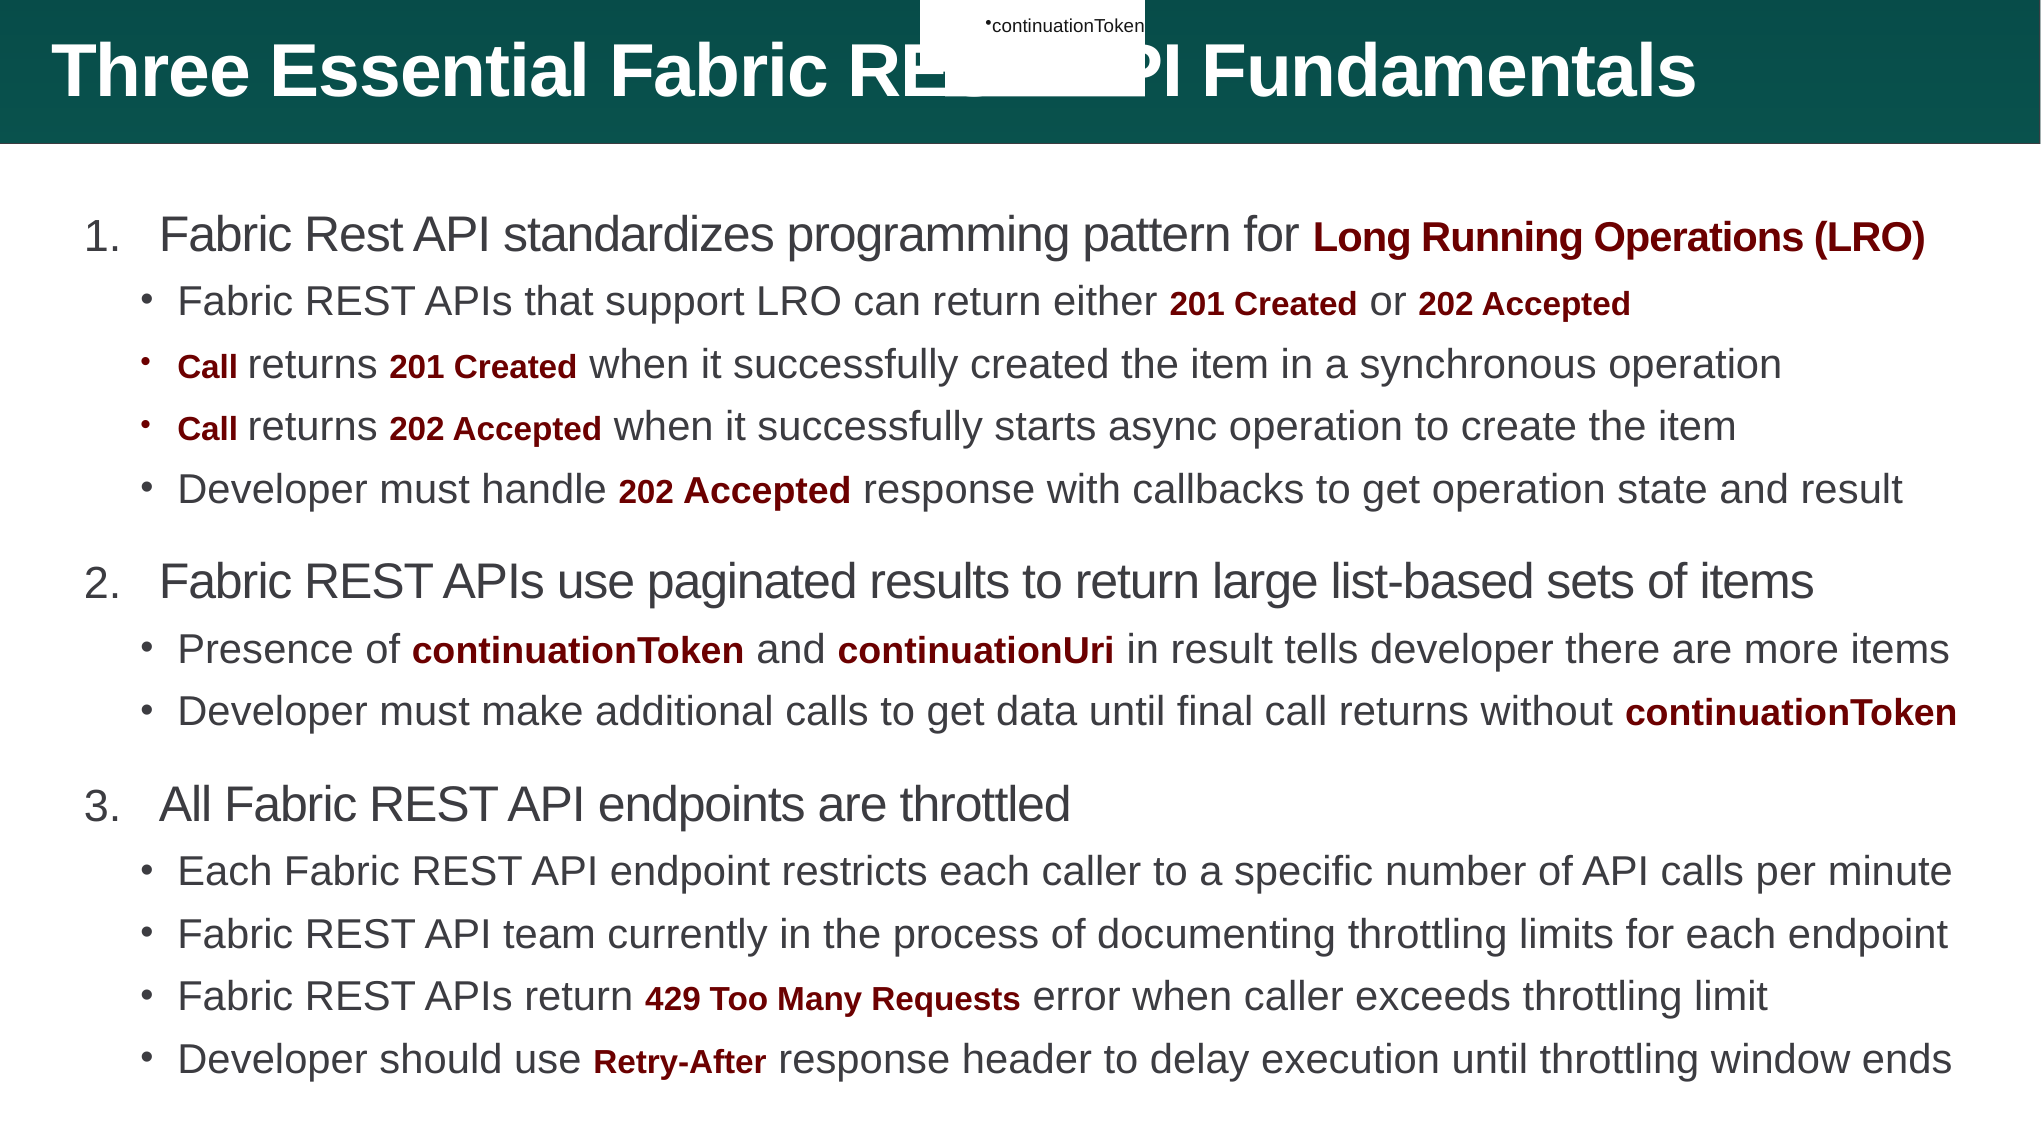

continuationToken

continuationToken

# Three Essential Fabric REST API Fundamentals
Fabric Rest API standardizes programming pattern for Long Running Operations (LRO)
Fabric REST APIs that support LRO can return either 201 Created or 202 Accepted
Call returns 201 Created when it successfully created the item in a synchronous operation
Call returns 202 Accepted when it successfully starts async operation to create the item
Developer must handle 202 Accepted response with callbacks to get operation state and result
Fabric REST APIs use paginated results to return large list-based sets of items
Presence of continuationToken and continuationUri in result tells developer there are more items
Developer must make additional calls to get data until final call returns without continuationToken
All Fabric REST API endpoints are throttled
Each Fabric REST API endpoint restricts each caller to a specific number of API calls per minute
Fabric REST API team currently in the process of documenting throttling limits for each endpoint
Fabric REST APIs return 429 Too Many Requests error when caller exceeds throttling limit
Developer should use Retry-After response header to delay execution until throttling window ends